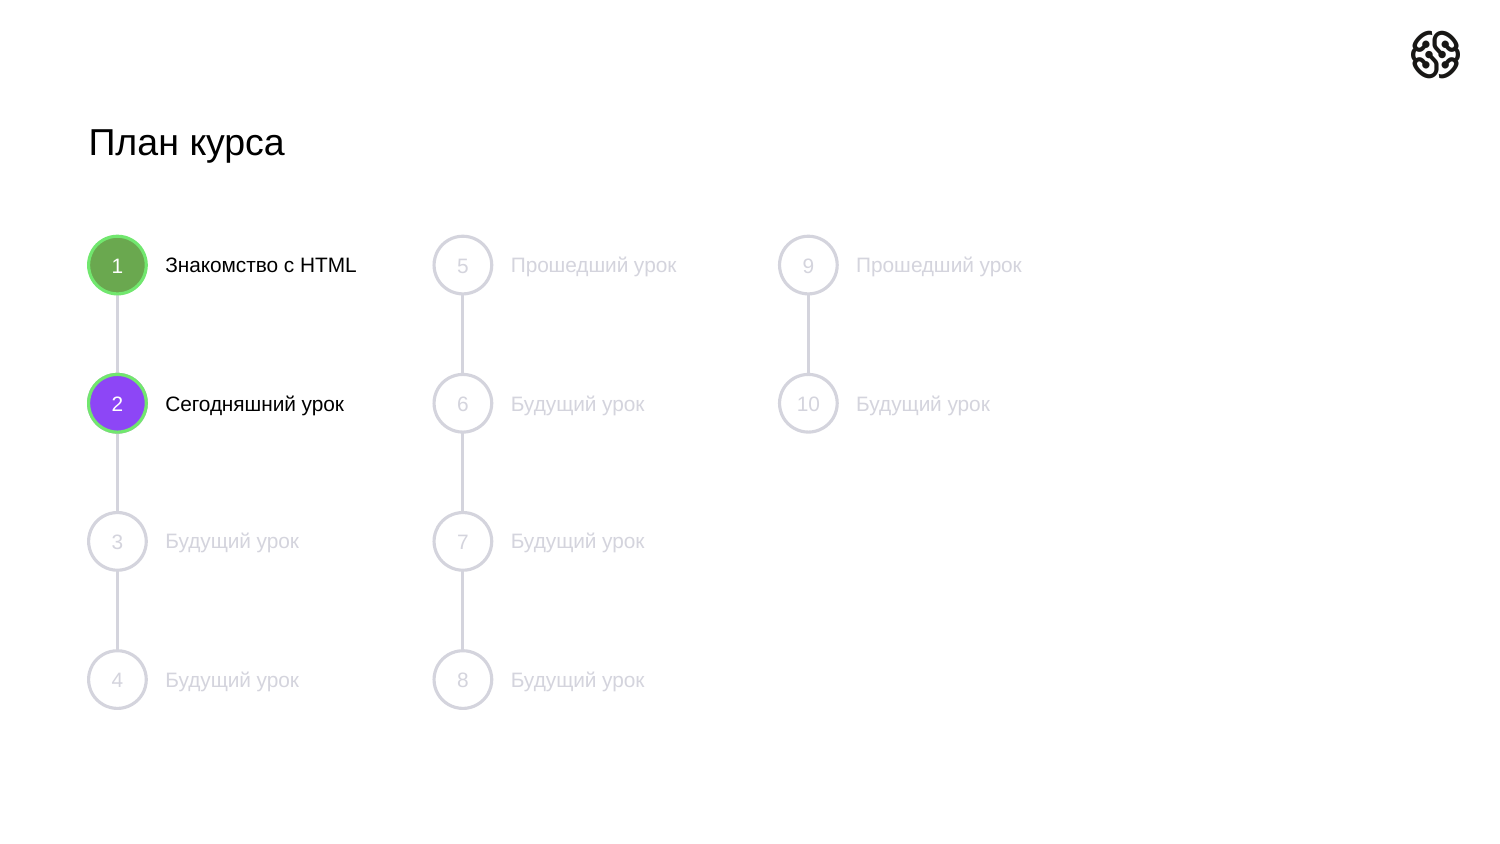

# План курса
Знакомство с HTML
Прошедший урок
Прошедший урок
1
5
9
2
2
6
10
2
Сегодняшний урок
Будущий урок
Будущий урок
Будущий урок
Будущий урок
3
7
4
8
Будущий урок

Будущий урок